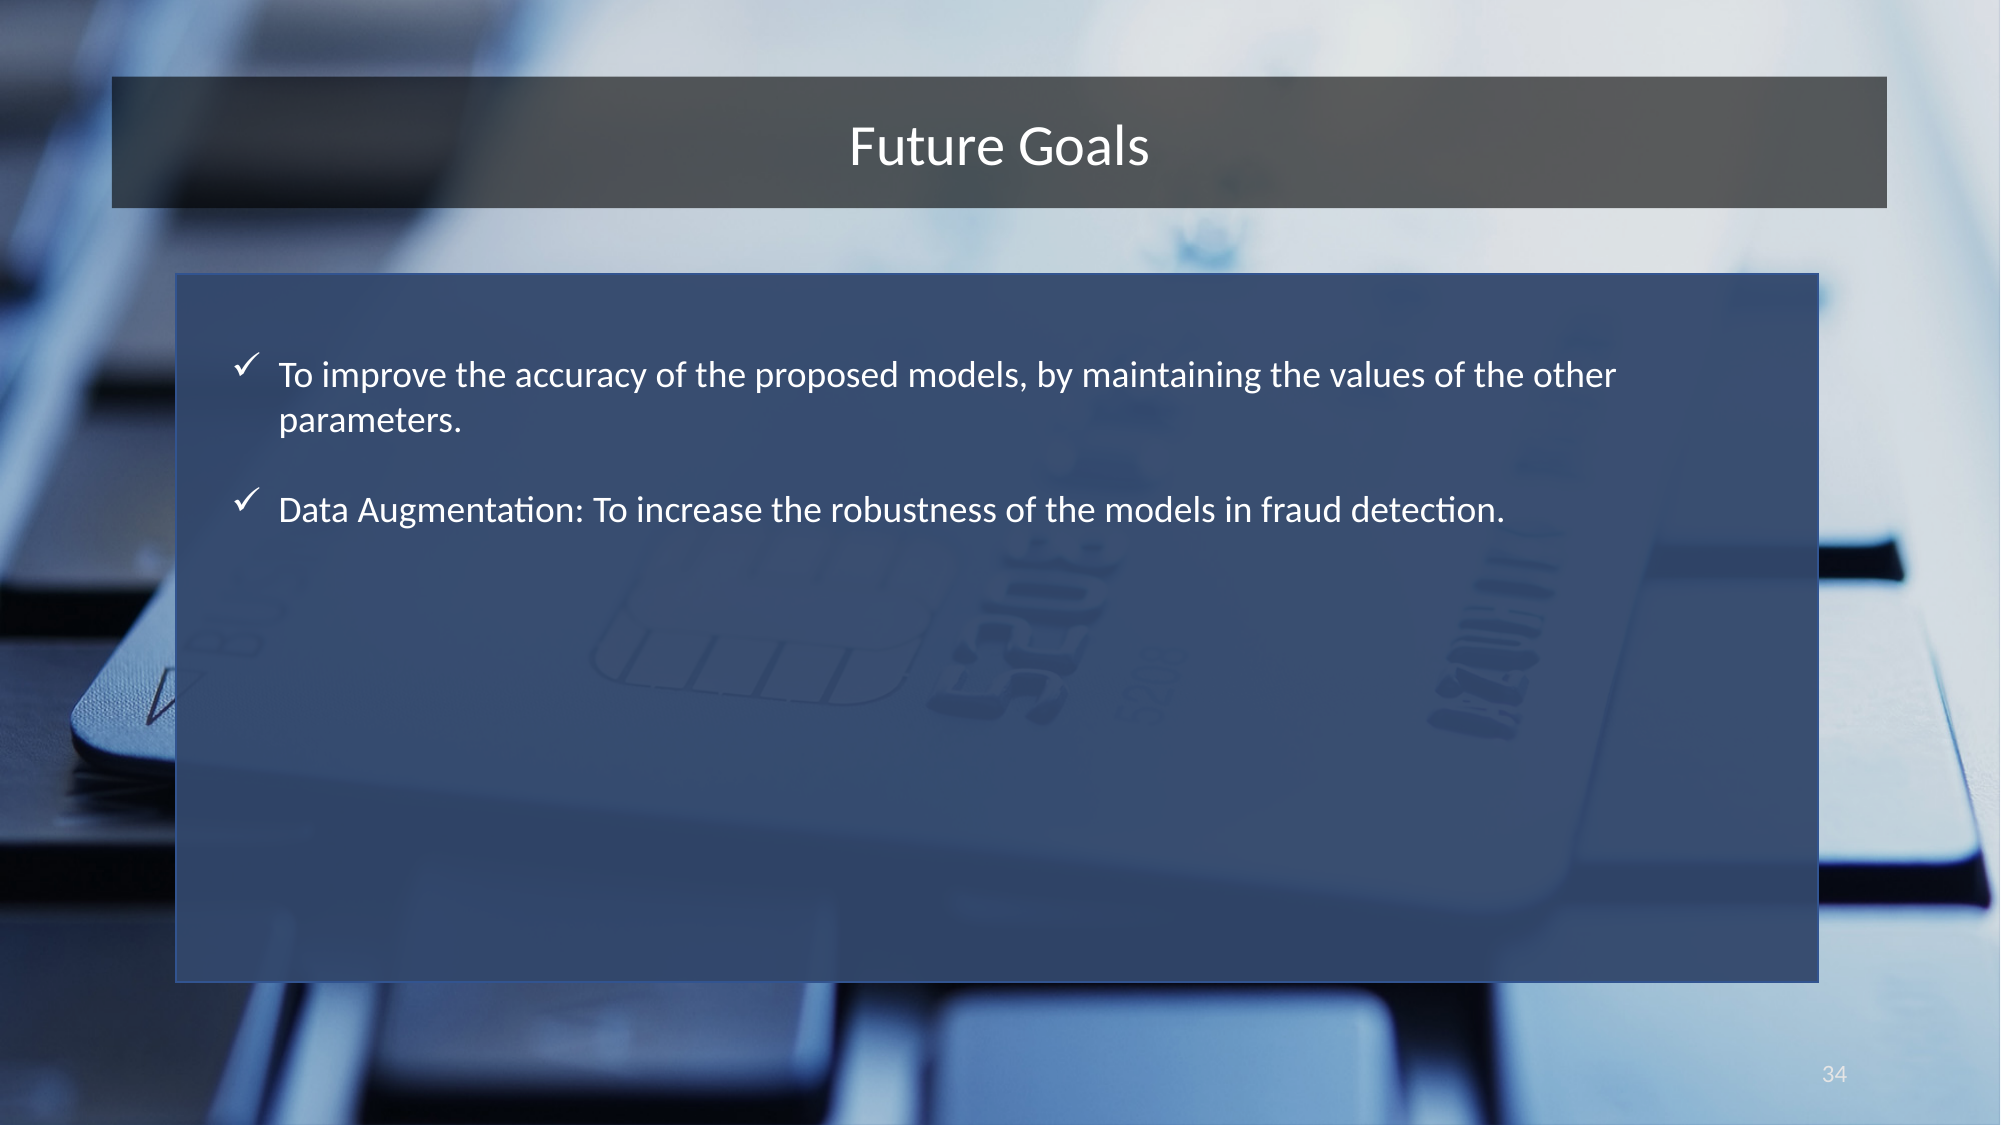

Future Goals

To improve the accuracy of the proposed models, by maintaining the values of the other parameters.

Data Augmentation: To increase the robustness of the models in fraud detection.

34